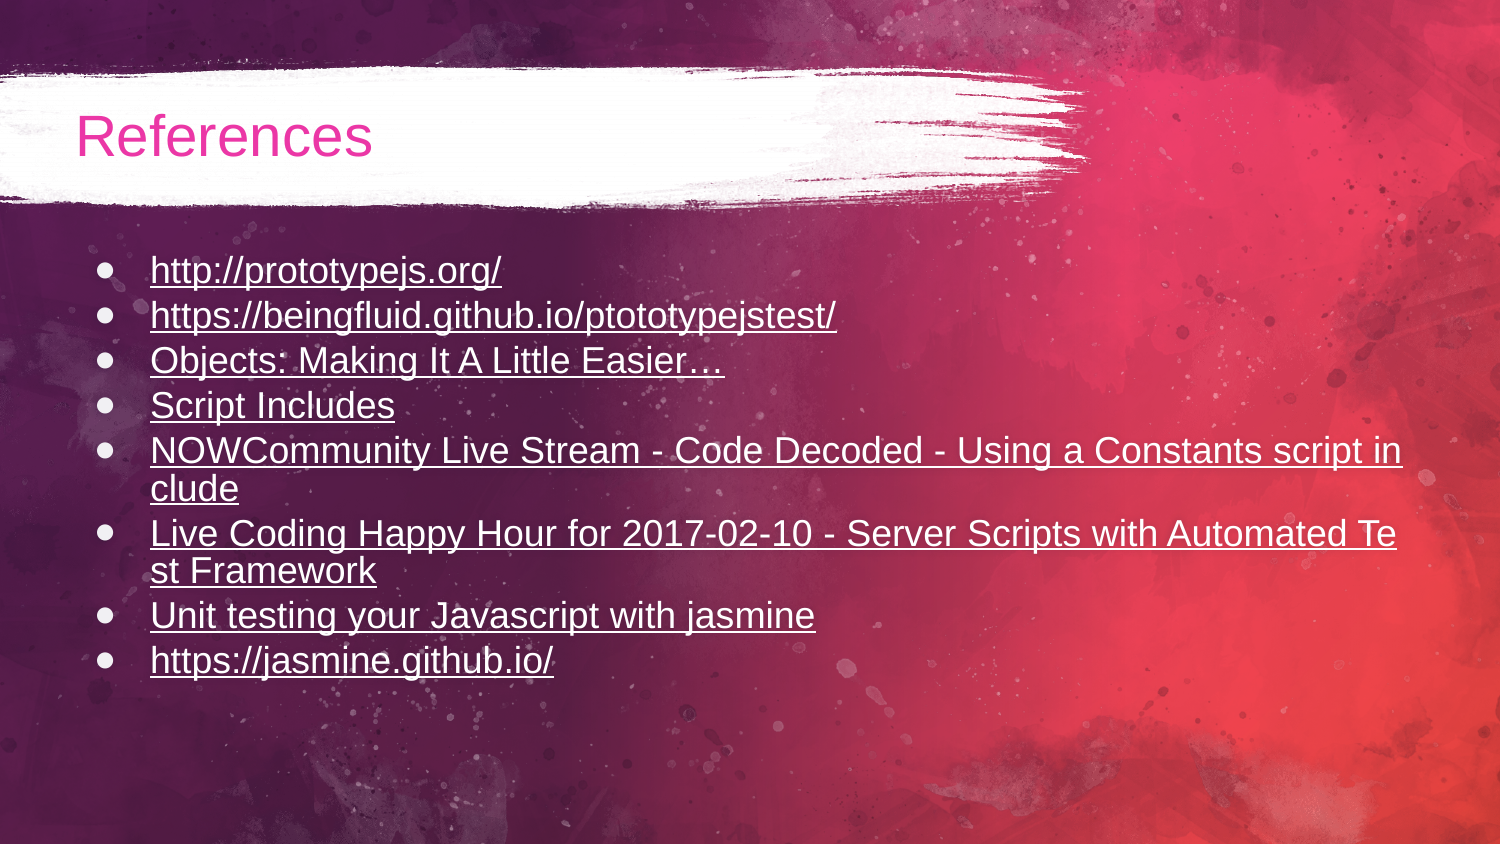

# References
http://prototypejs.org/
https://beingfluid.github.io/ptototypejstest/
Objects: Making It A Little Easier…
Script Includes
NOWCommunity Live Stream - Code Decoded - Using a Constants script include
Live Coding Happy Hour for 2017-02-10 - Server Scripts with Automated Test Framework
Unit testing your Javascript with jasmine
https://jasmine.github.io/